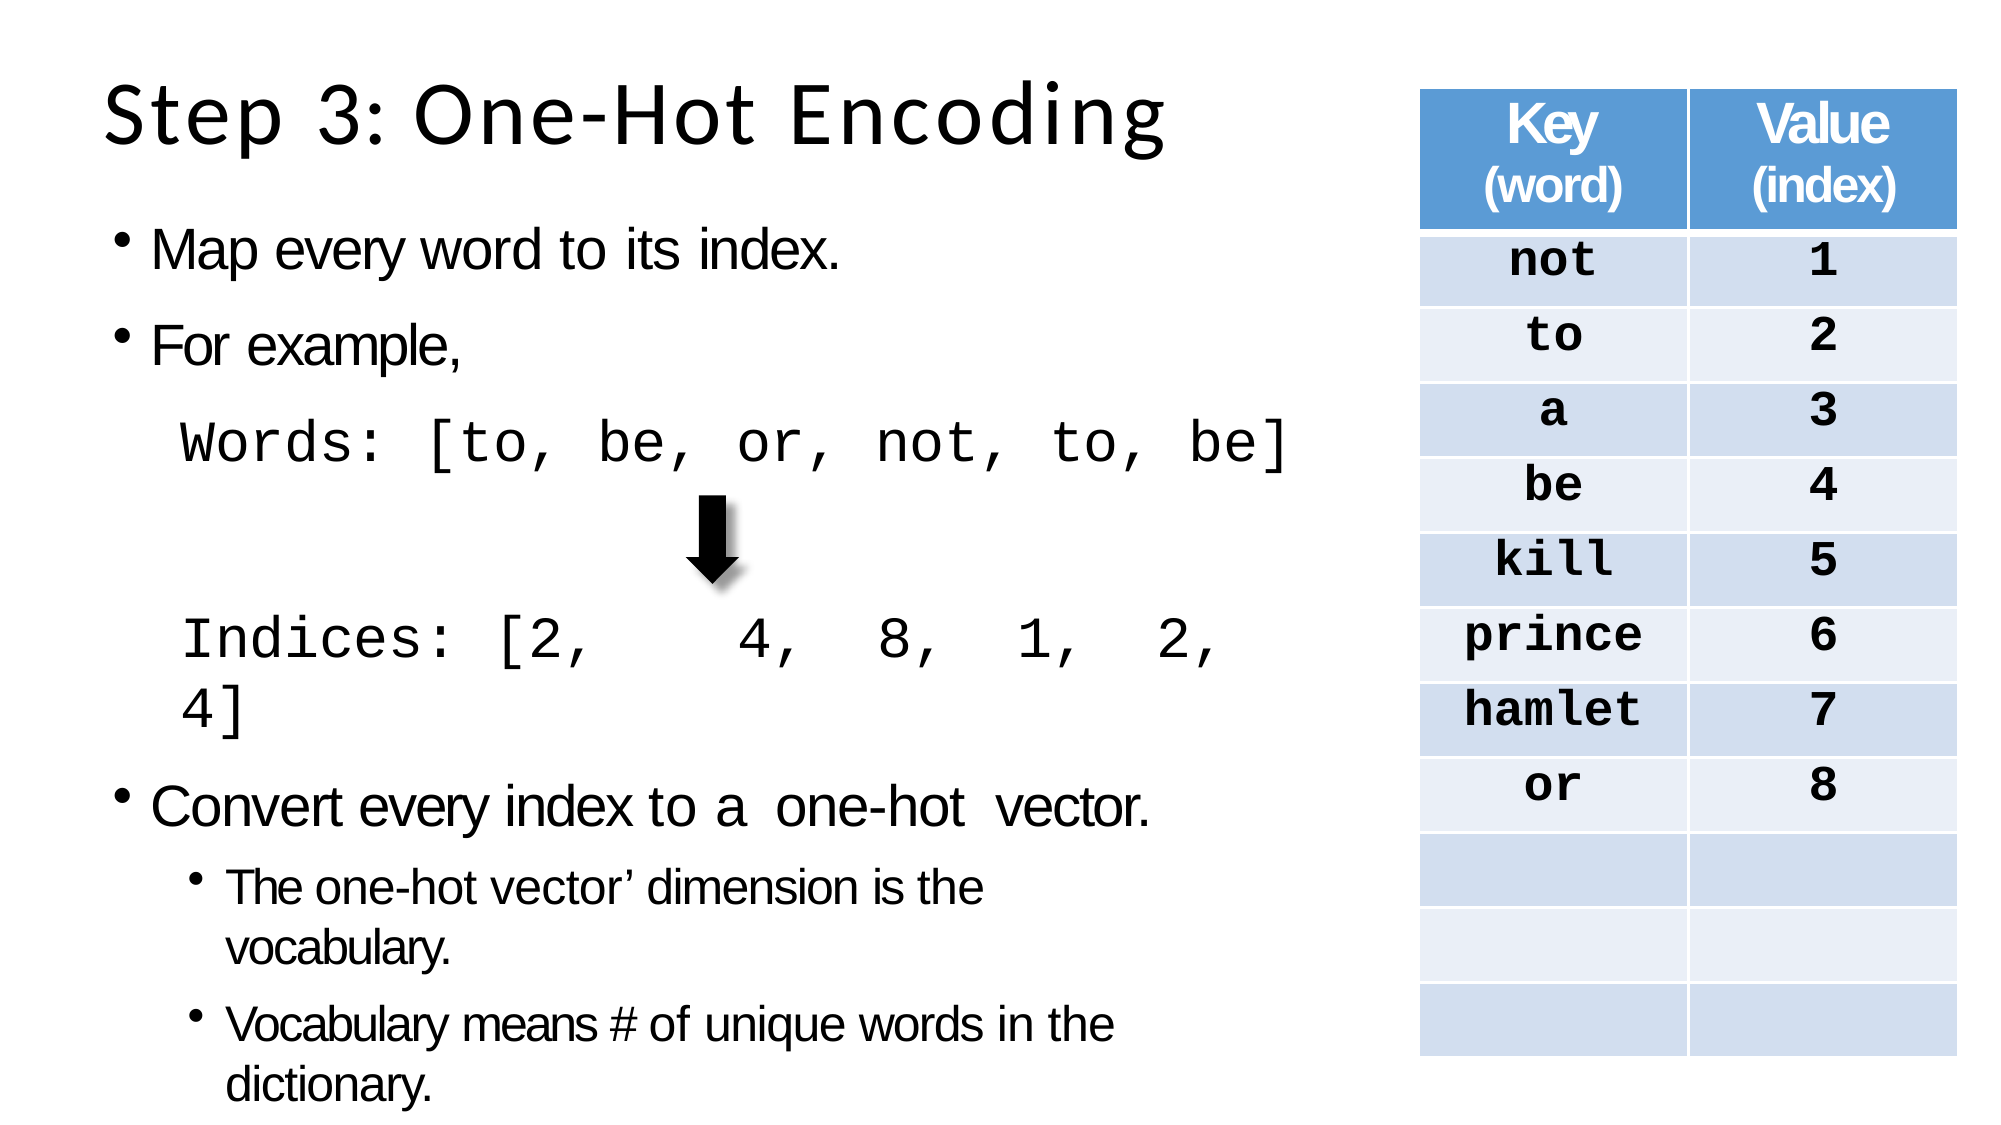

# Step 3: One-Hot Encoding
| Key (word) | Value (index) |
| --- | --- |
| not | 1 |
| to | 2 |
| a | 3 |
| be | 4 |
| kill | 5 |
| prince | 6 |
| hamlet | 7 |
| or | 8 |
|  |  |
|  |  |
|  |  |
Map every word to its index.
For example,
Words: [to, be, or, not, to, be]

Indices: [2,	4,	8,	1,	2,	4]
Convert every index to a  one-hot  vector.
The one-hot vector’ dimension is the vocabulary.
Vocabulary means # of unique words in the dictionary.